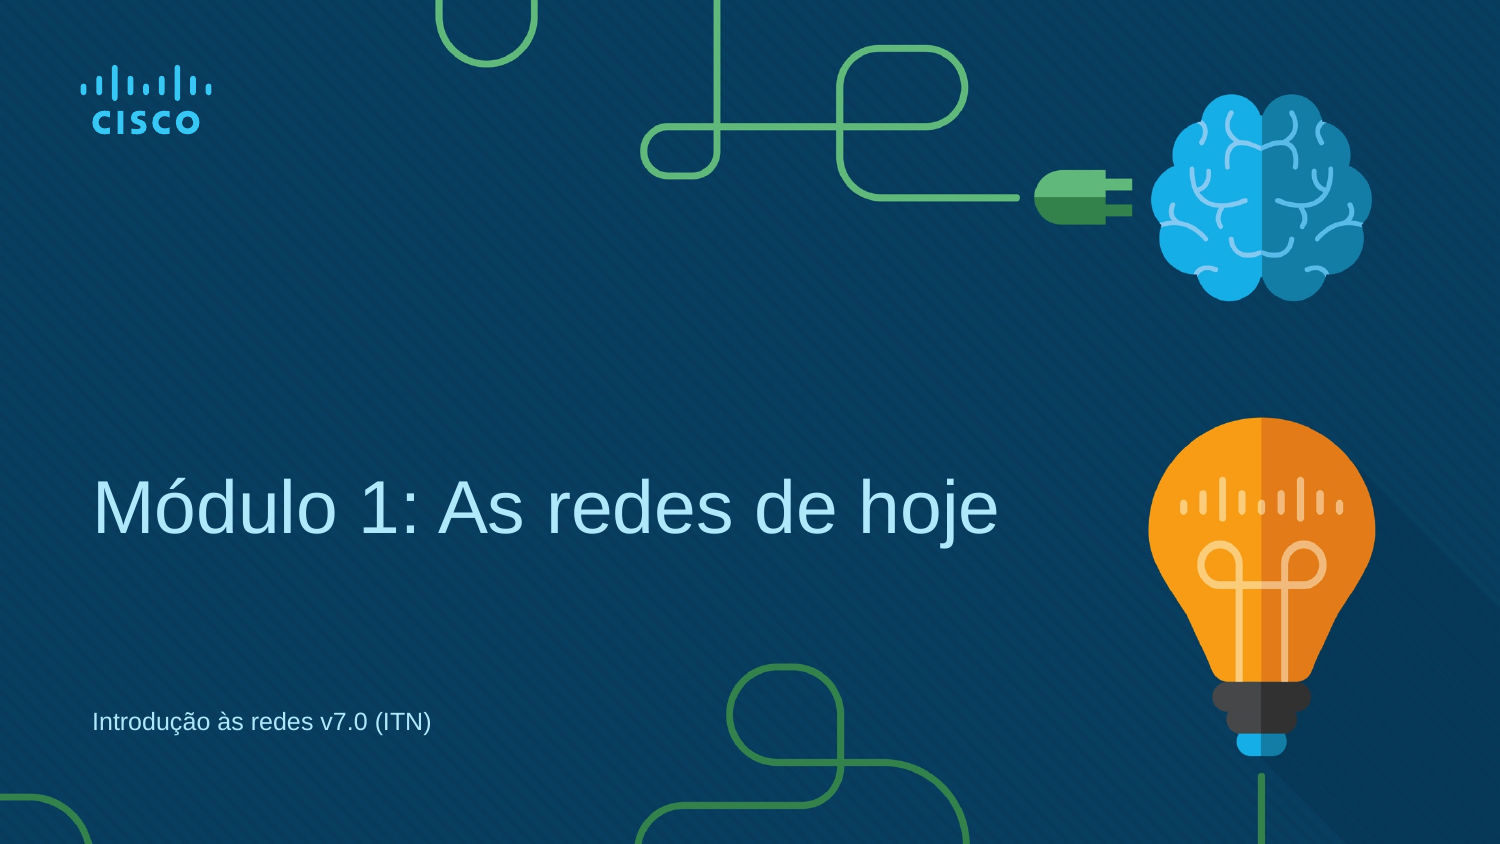

# Módulo 1: As redes de hoje
Introdução às redes v7.0 (ITN)